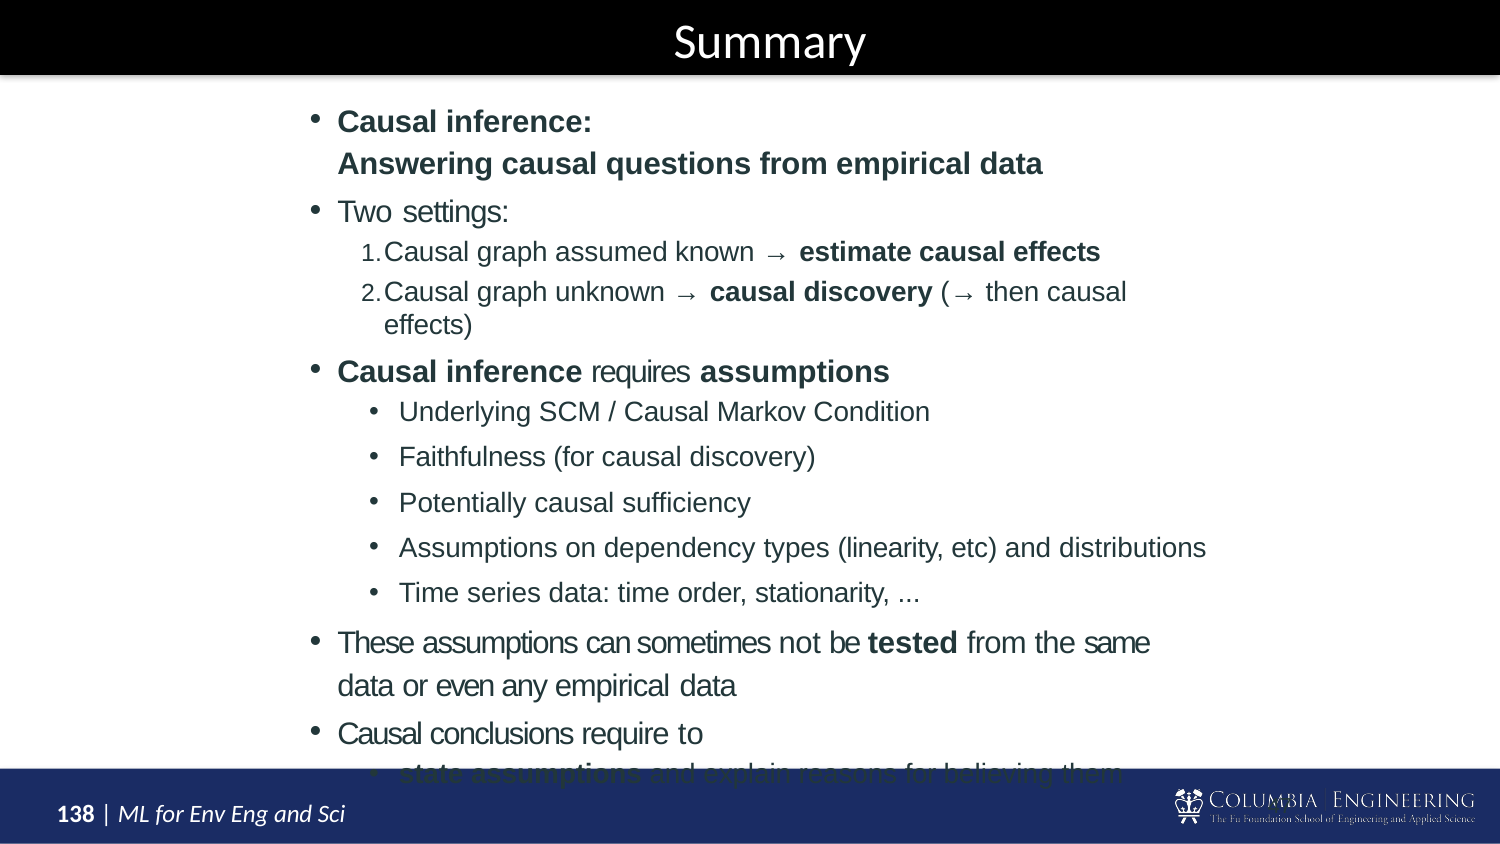

# Summary
Causal inference:
Answering causal questions from empirical data
Two settings:
Causal graph assumed known → estimate causal effects
Causal graph unknown → causal discovery (→ then causal effects)
Causal inference requires assumptions
Underlying SCM / Causal Markov Condition
Faithfulness (for causal discovery)
Potentially causal sufficiency
Assumptions on dependency types (linearity, etc) and distributions
Time series data: time order, stationarity, ...
These assumptions can sometimes not be tested from the same  data or even any empirical data
Causal conclusions require to
state assumptions and explain reasons for believing them

47